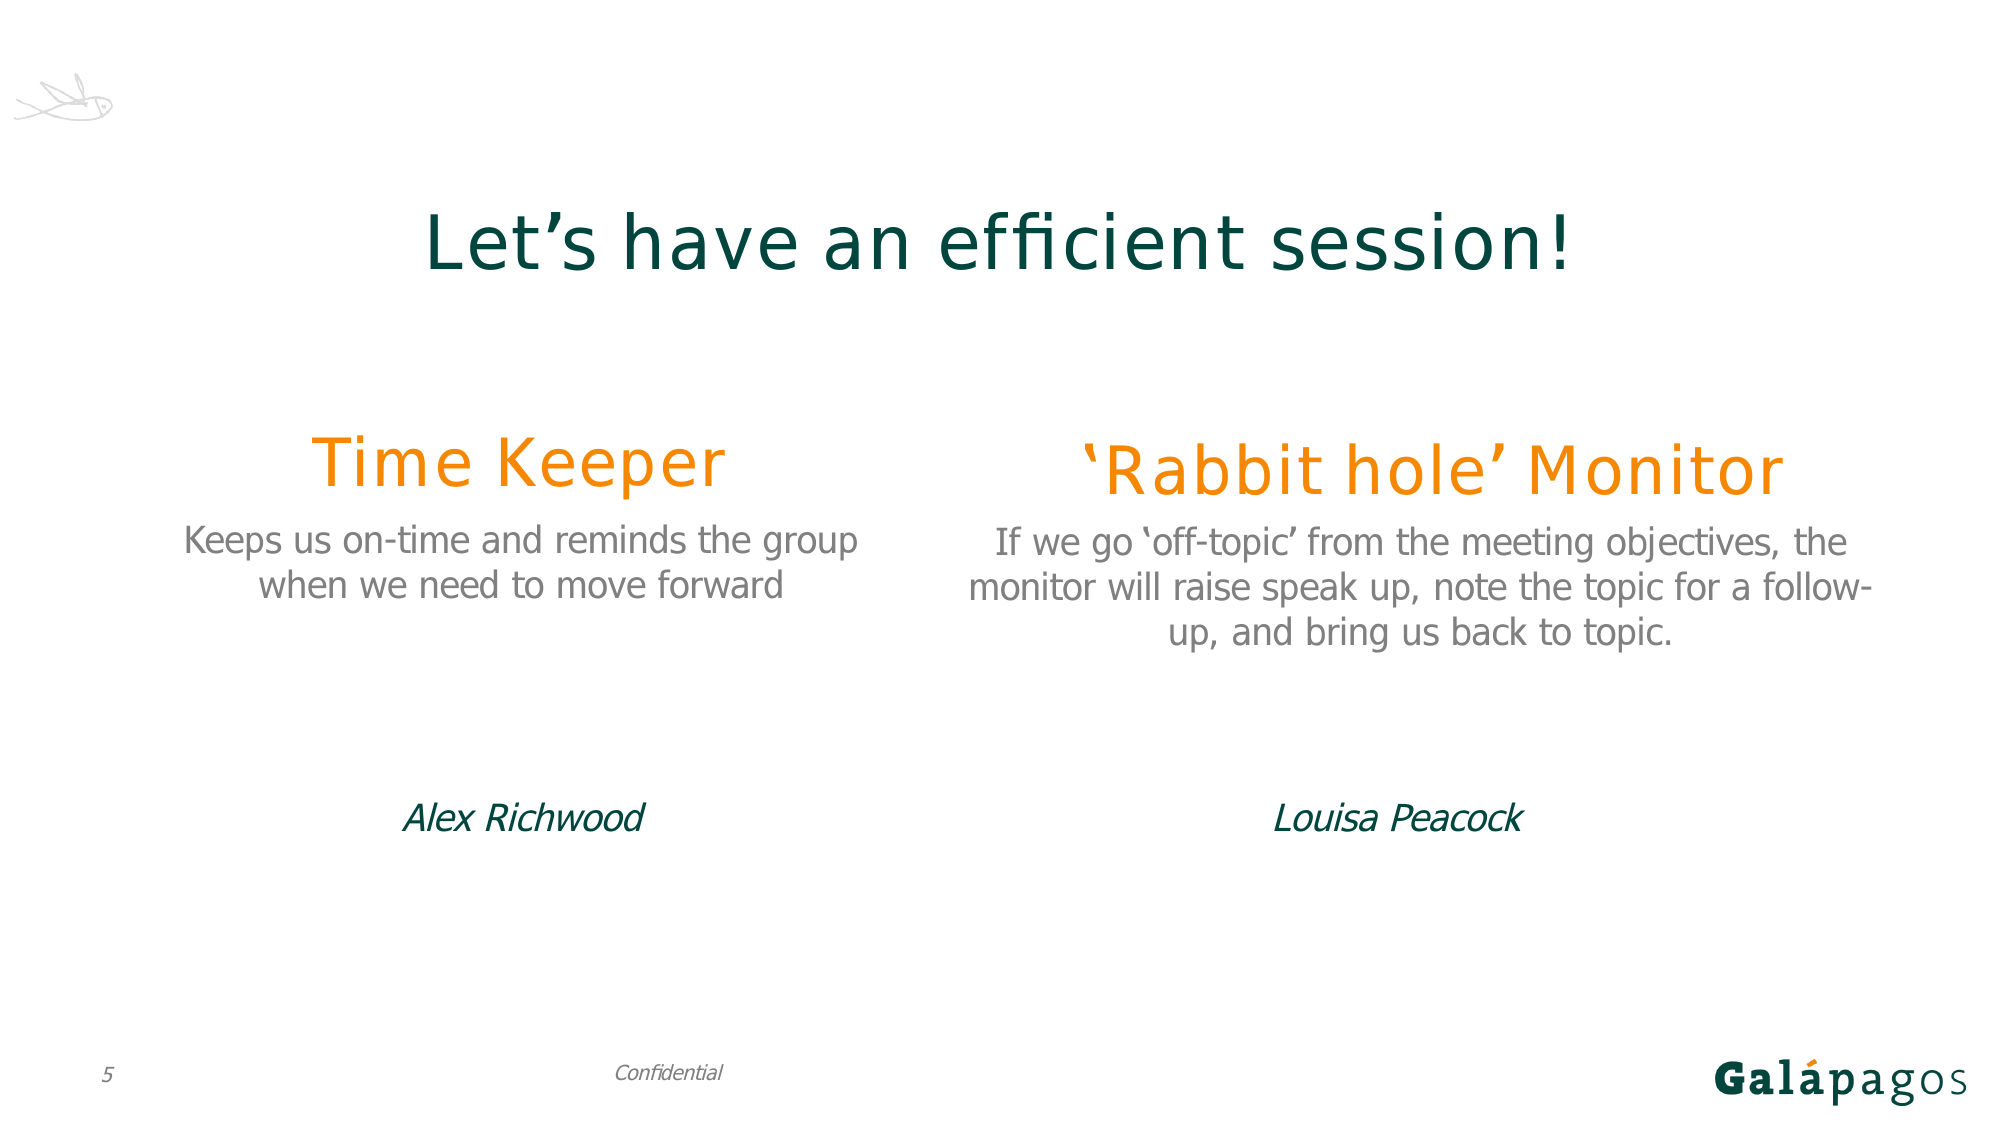

# Let’s have an efficient session!
Time Keeper
‘Rabbit hole’ Monitor
Keeps us on-time and reminds the group when we need to move forward
If we go ‘off-topic’ from the meeting objectives, the monitor will raise speak up, note the topic for a follow-up, and bring us back to topic.
Alex Richwood
Louisa Peacock